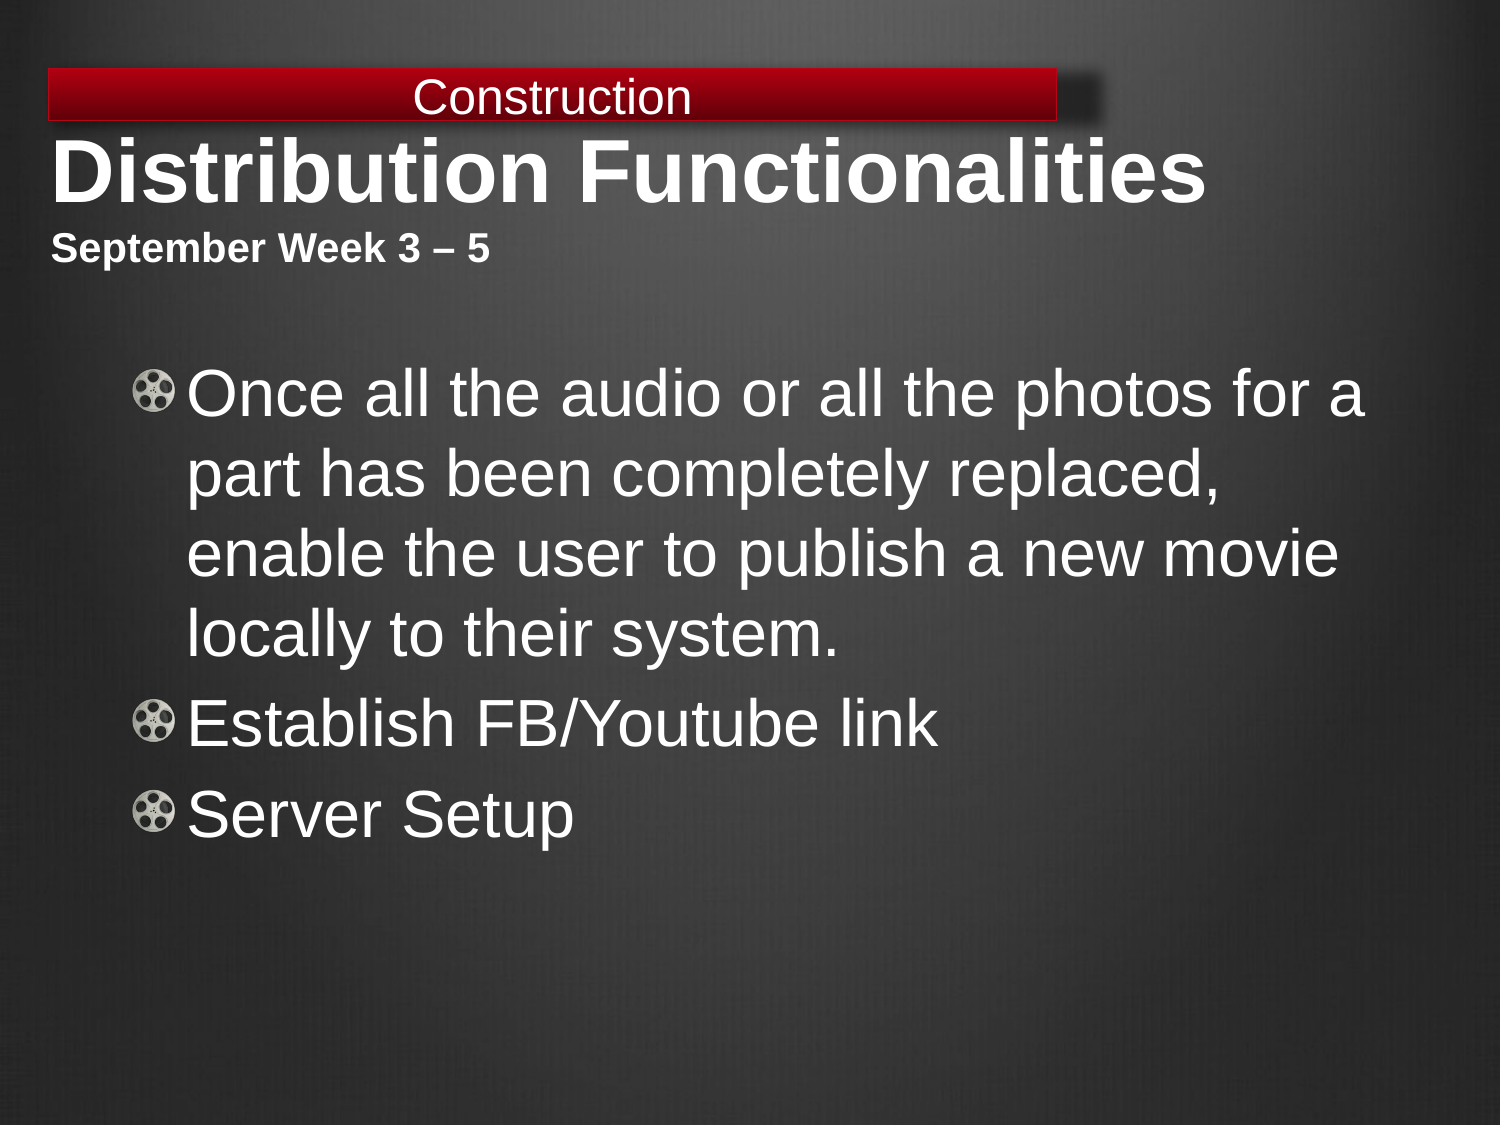

Construction
# Distribution Functionalities September Week 3 – 5
Once all the audio or all the photos for a part has been completely replaced, enable the user to publish a new movie locally to their system.
Establish FB/Youtube link
Server Setup